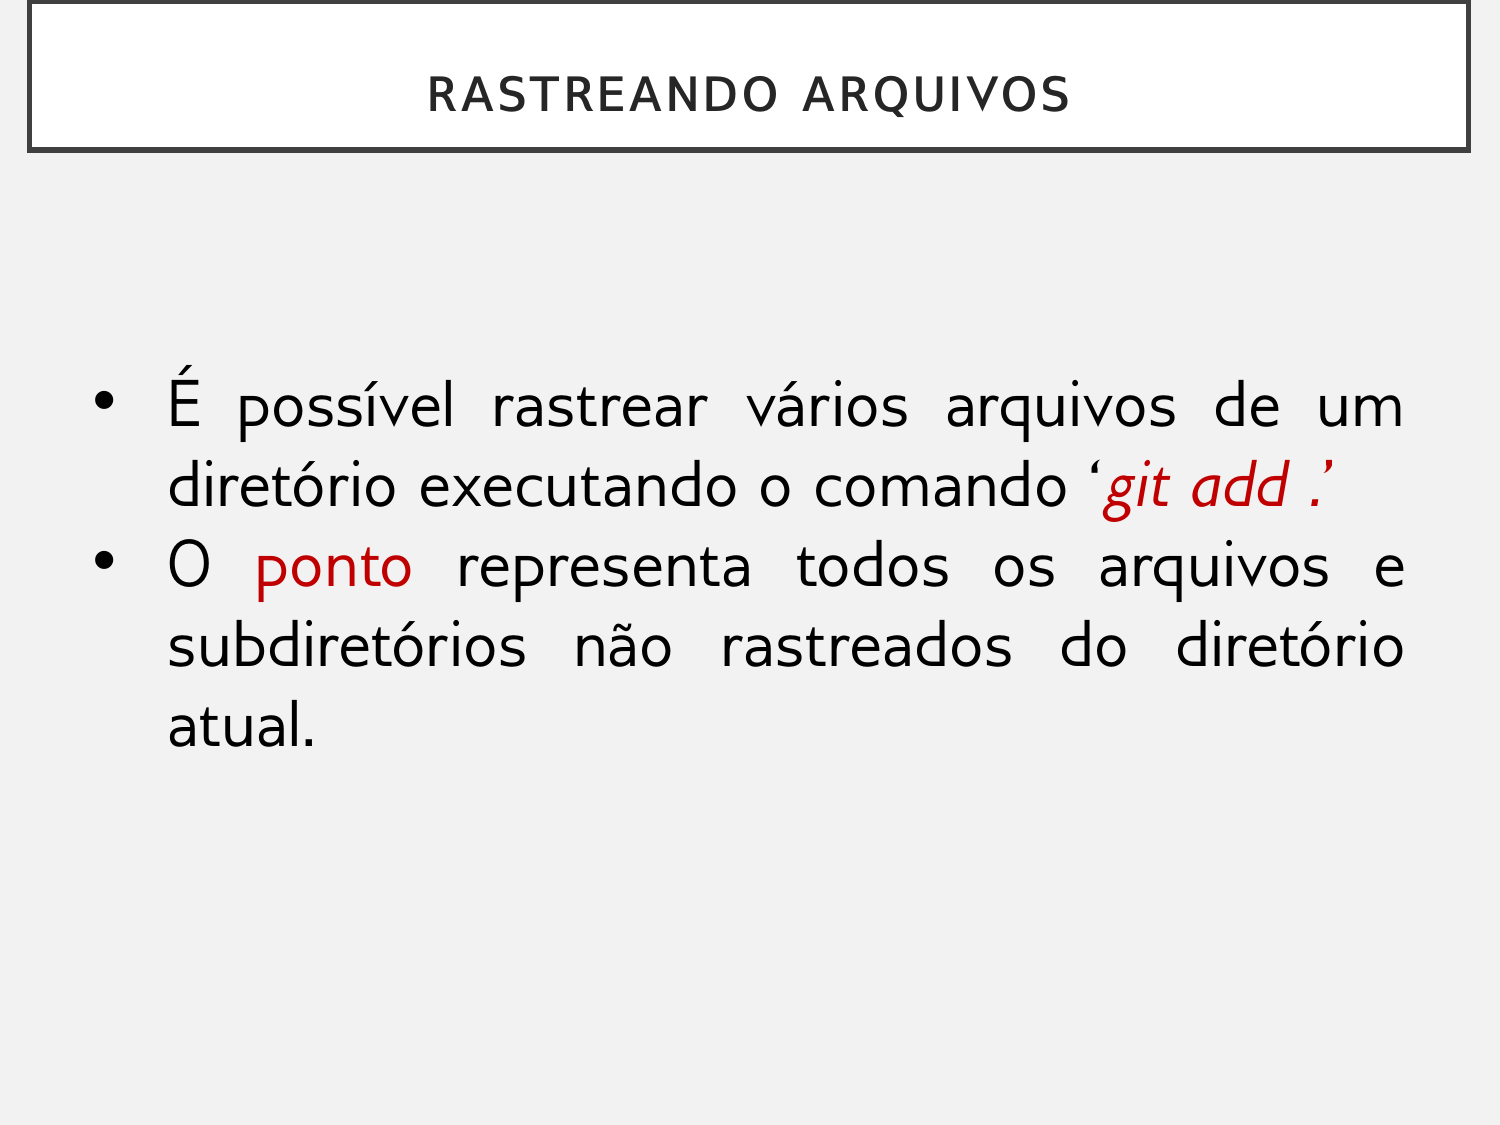

# RASTREANDO ARQUIVOS

É possível rastrear vários arquivos de um diretório executando o comando ‘git add .’
O ponto representa todos os arquivos e subdiretórios não rastreados do diretório atual.